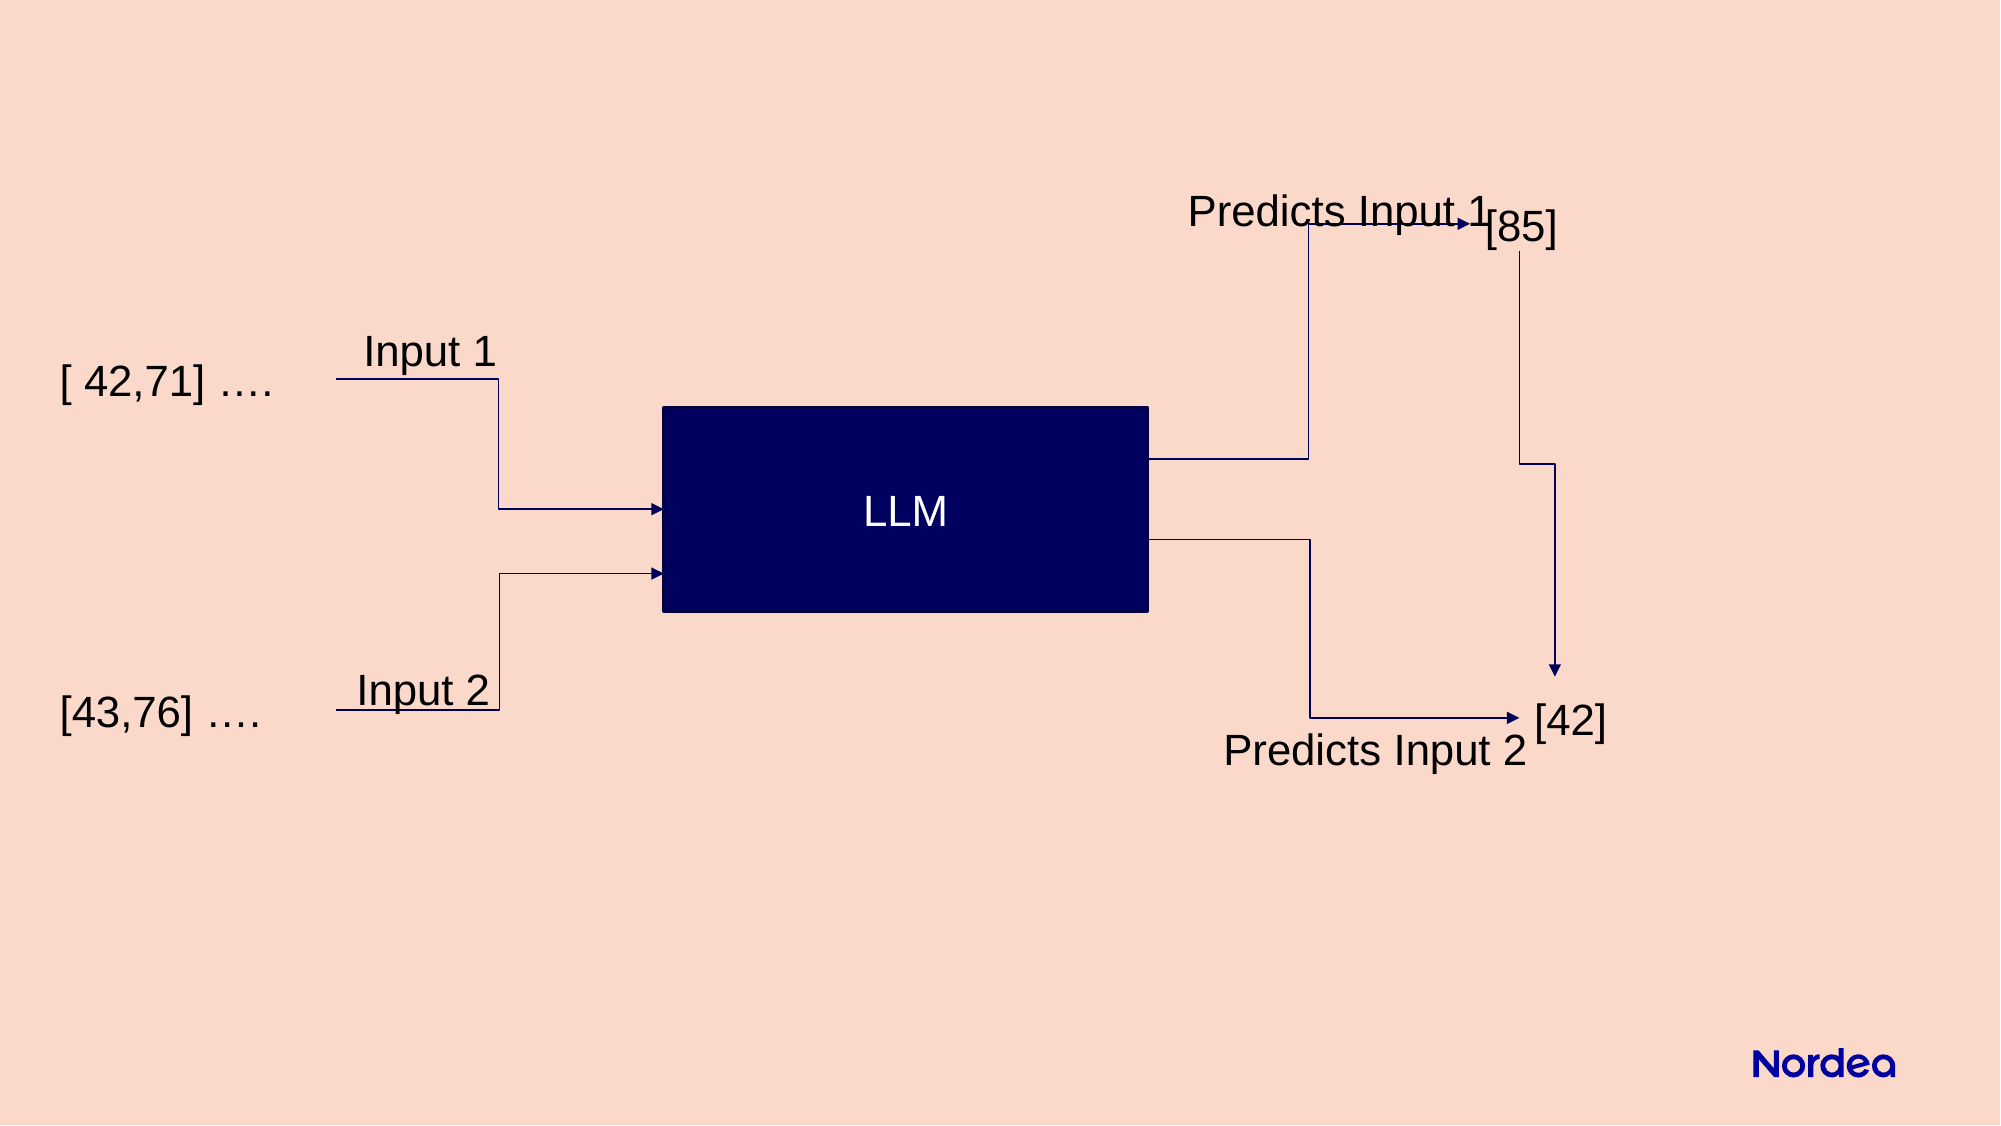

Predicts Input 1
[85]
Input 1
[ 42,71] ….
LLM
Input 2
[43,76] ….
[42]
Predicts Input 2